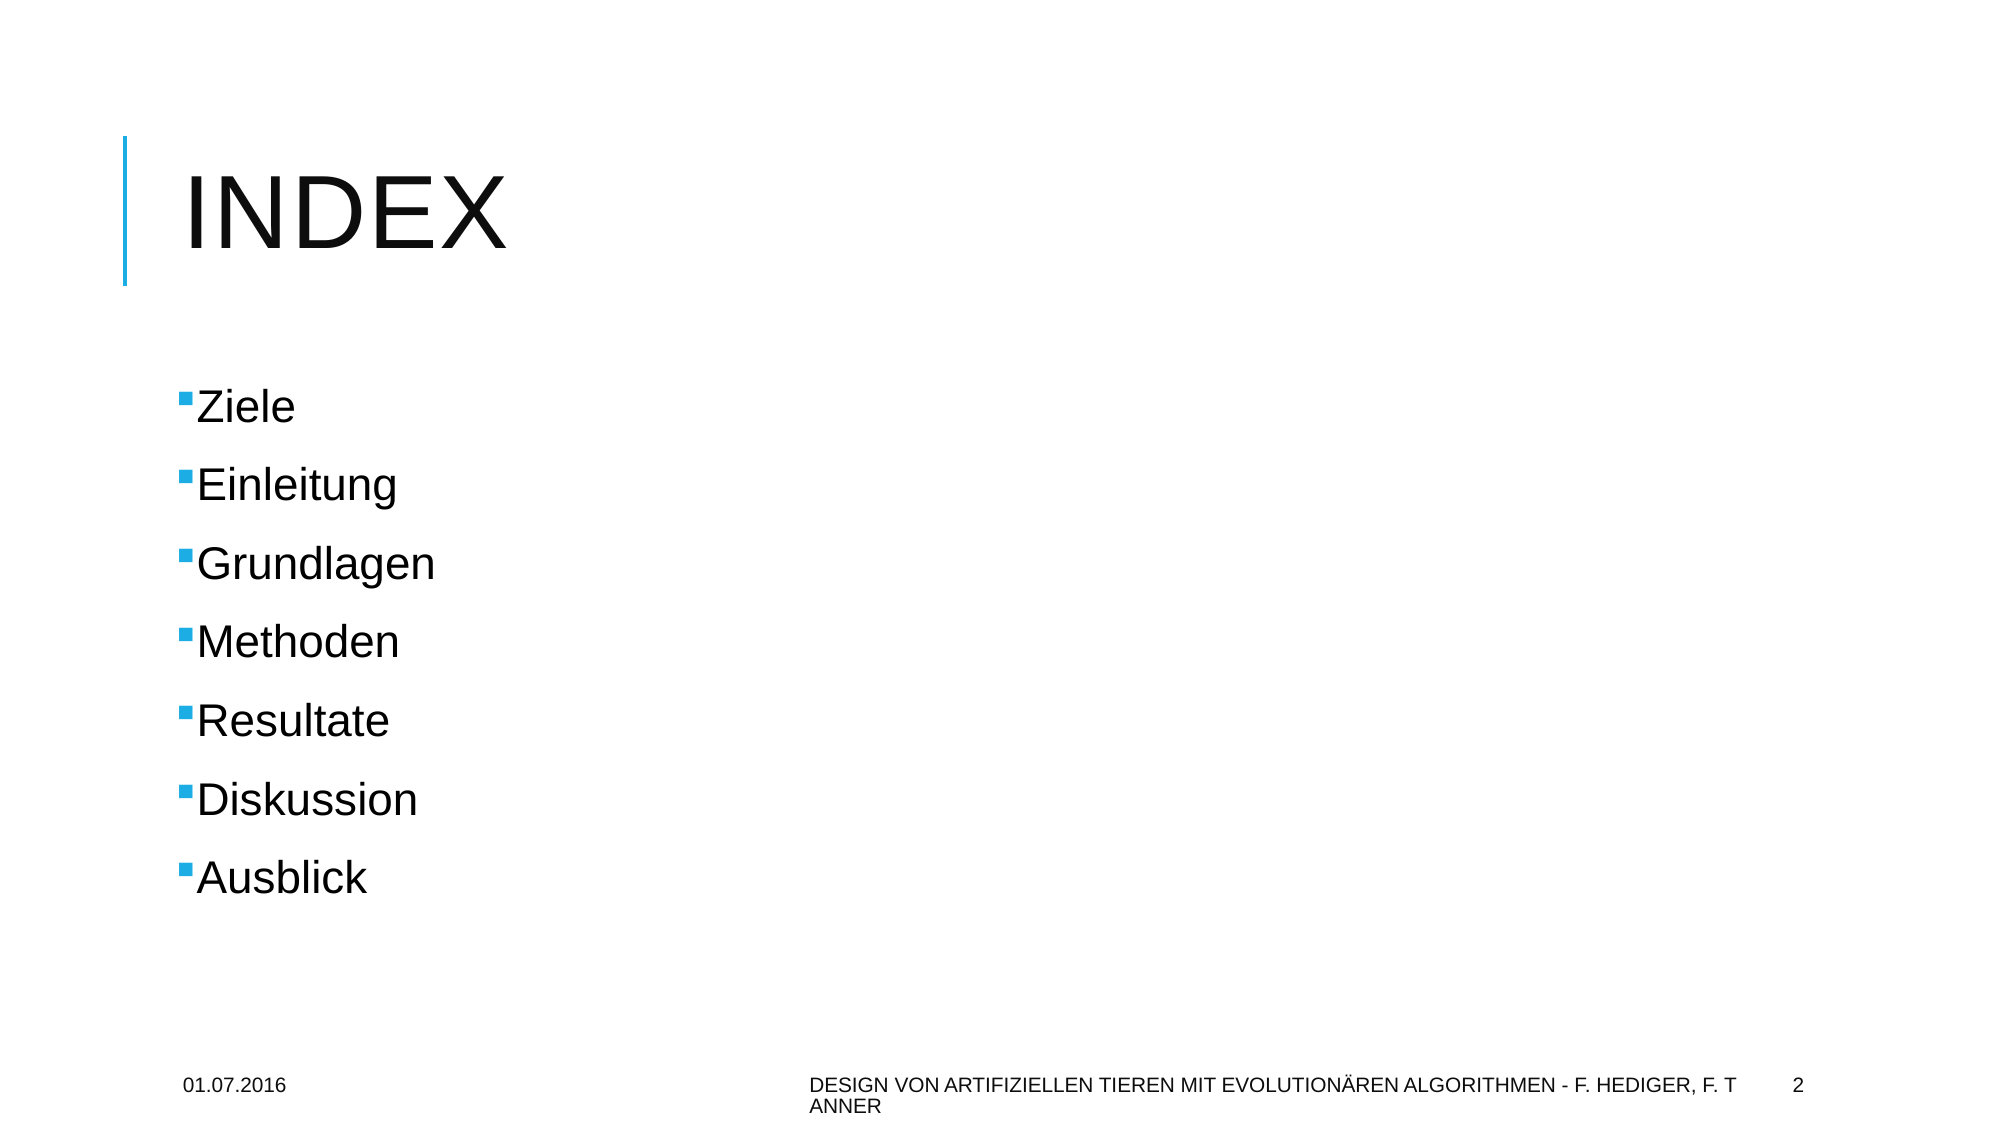

# Index
Ziele
Einleitung
Grundlagen
Methoden
Resultate
Diskussion
Ausblick

01.07.2016
Design von artifiziellen Tieren mit evolutionären Algorithmen - F. Hediger, F. Tanner
2